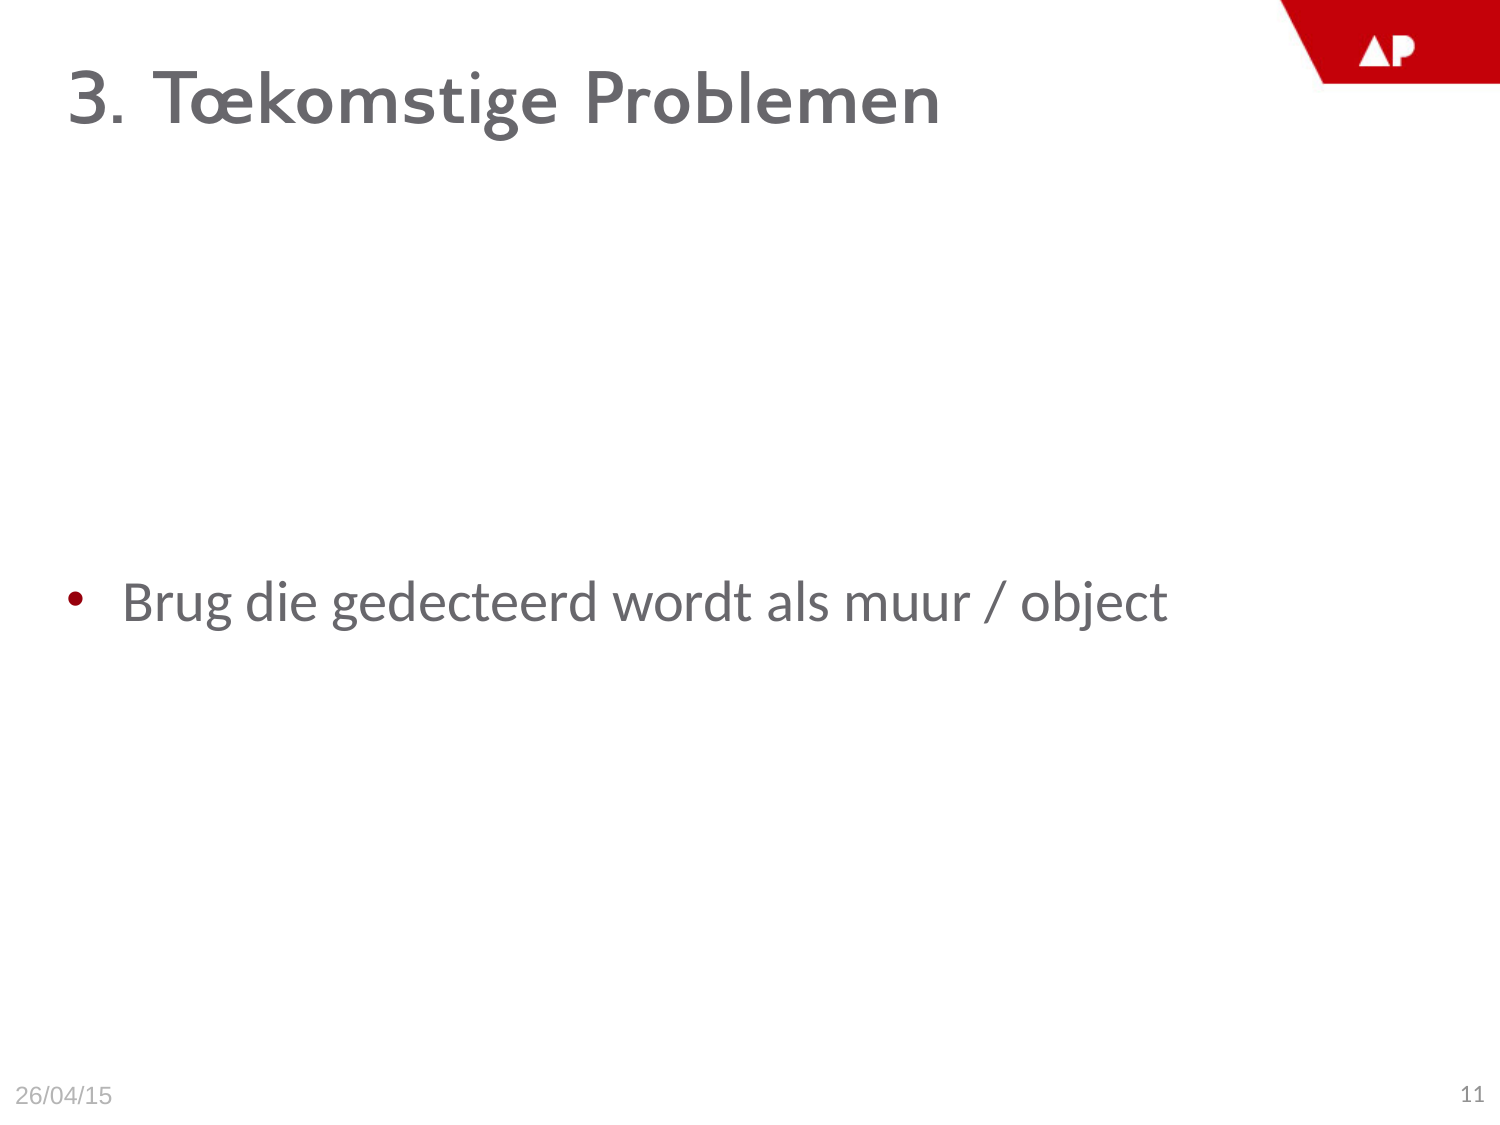

# 3. Toekomstige Problemen
Brug die gedecteerd wordt als muur / object

11
26/04/15